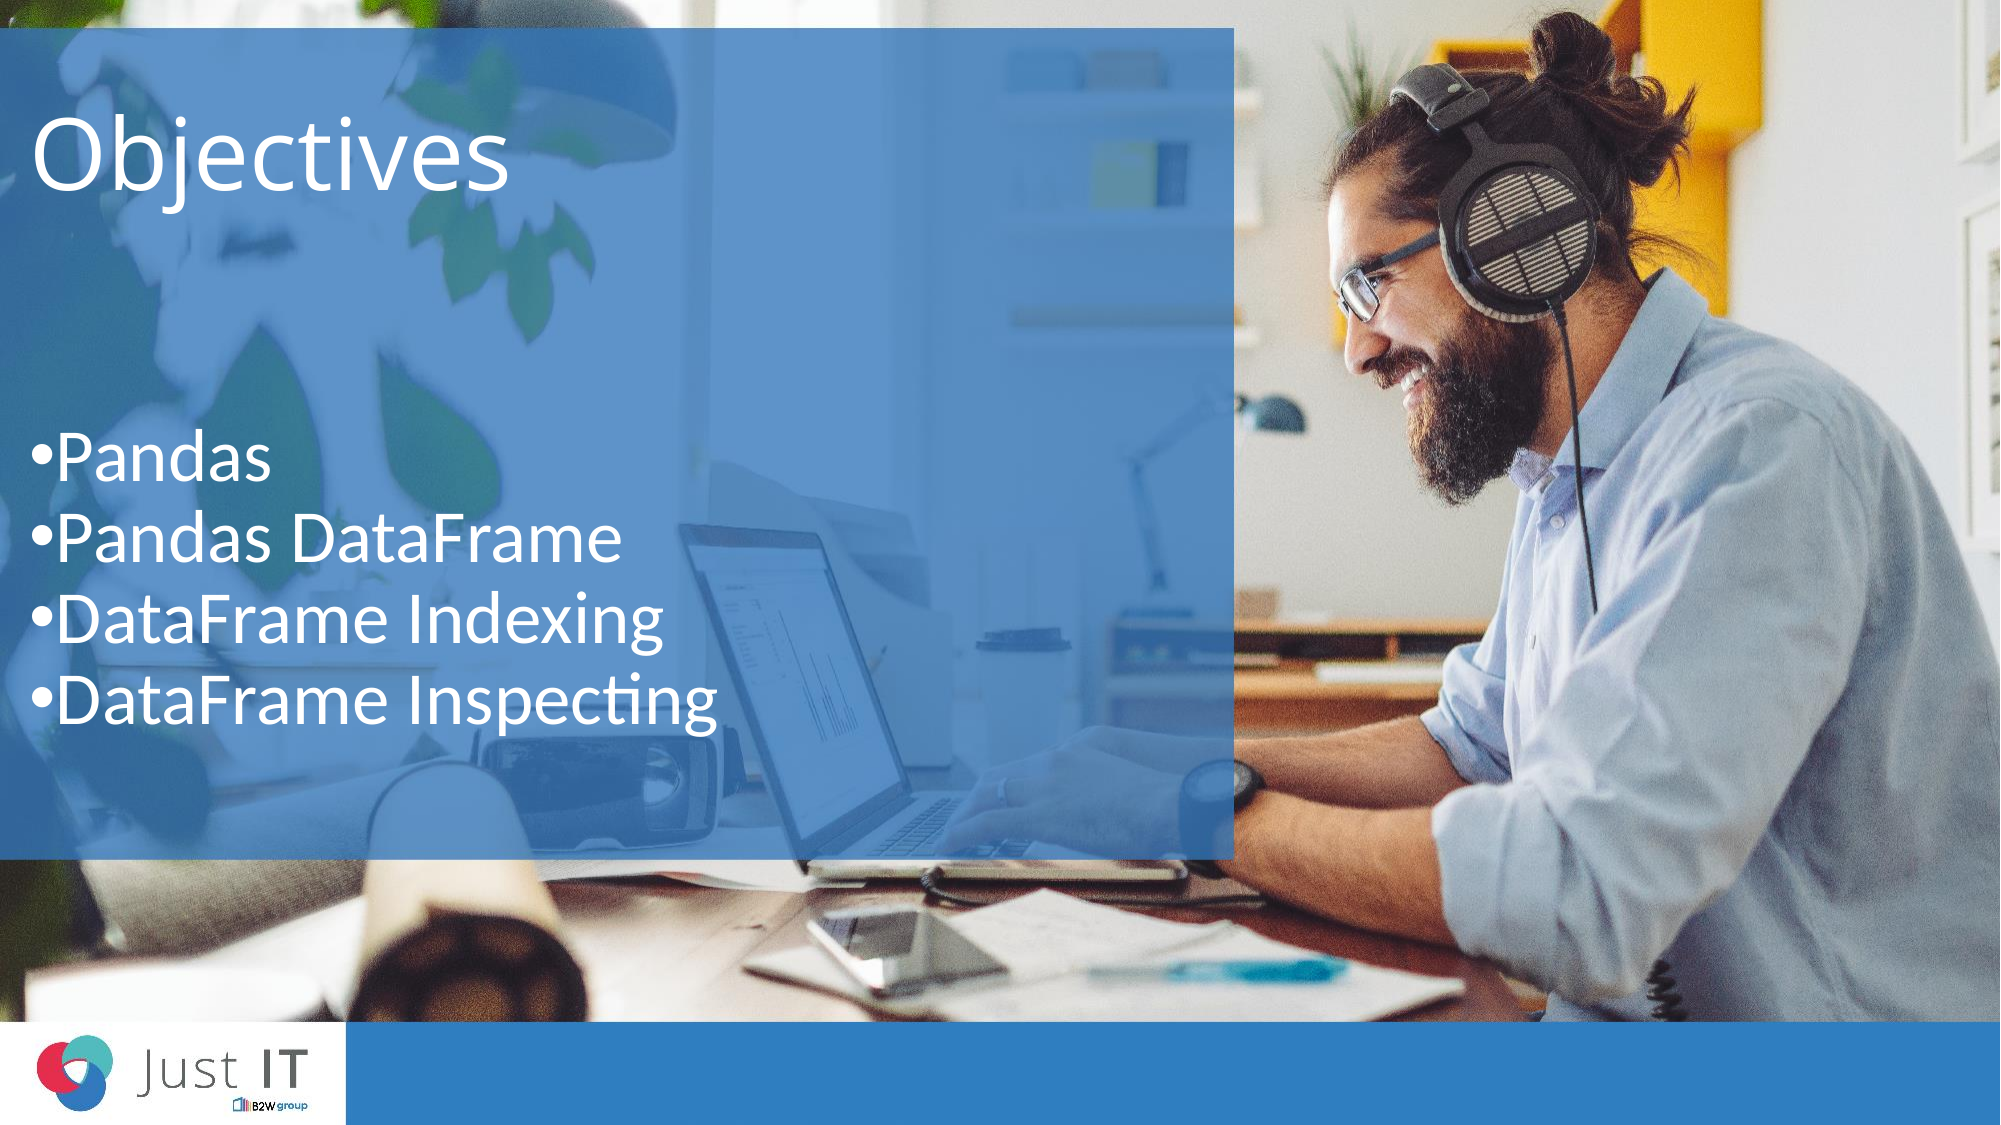

# Objectives
Pandas
Pandas DataFrame
DataFrame Indexing
DataFrame Inspecting